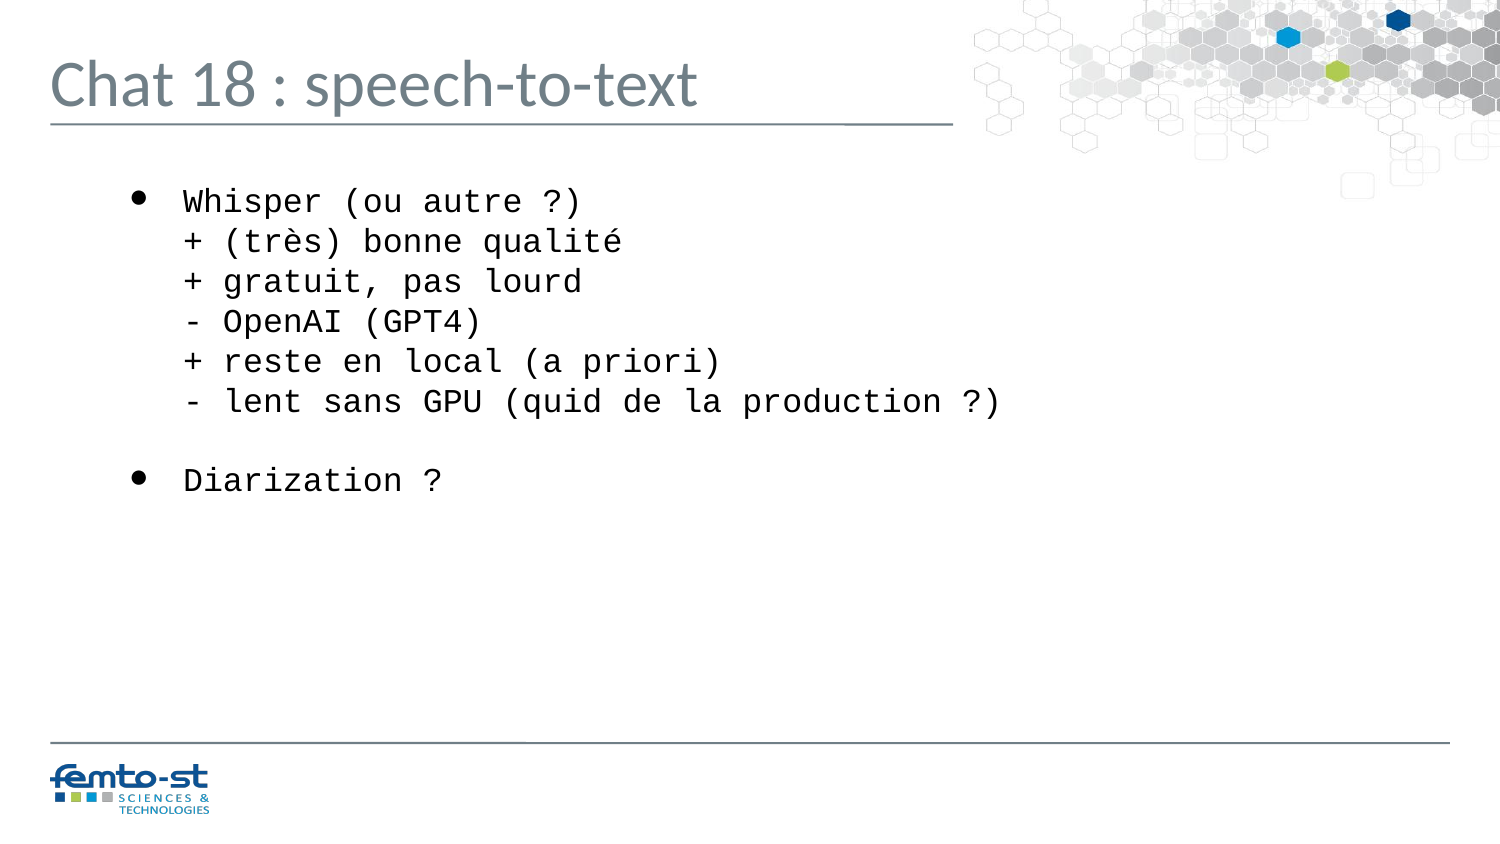

Chat 18 : speech-to-text

Whisper (ou autre ?)
+ (très) bonne qualité
+ gratuit, pas lourd
- OpenAI (GPT4)
+ reste en local (a priori)
- lent sans GPU (quid de la production ?)
Diarization ?